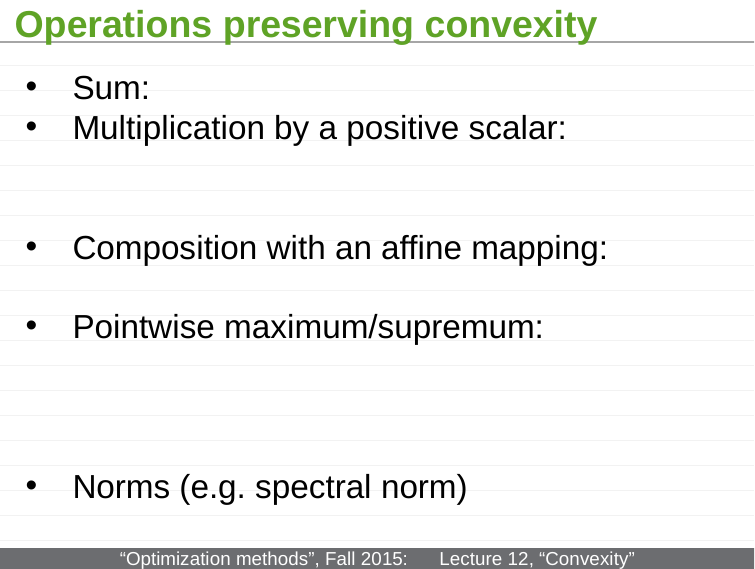

# Operations preserving convexity
Sum:
Multiplication by a positive scalar:

Composition with an affine mapping:

Pointwise maximum/supremum:

Norms (e.g. spectral norm)